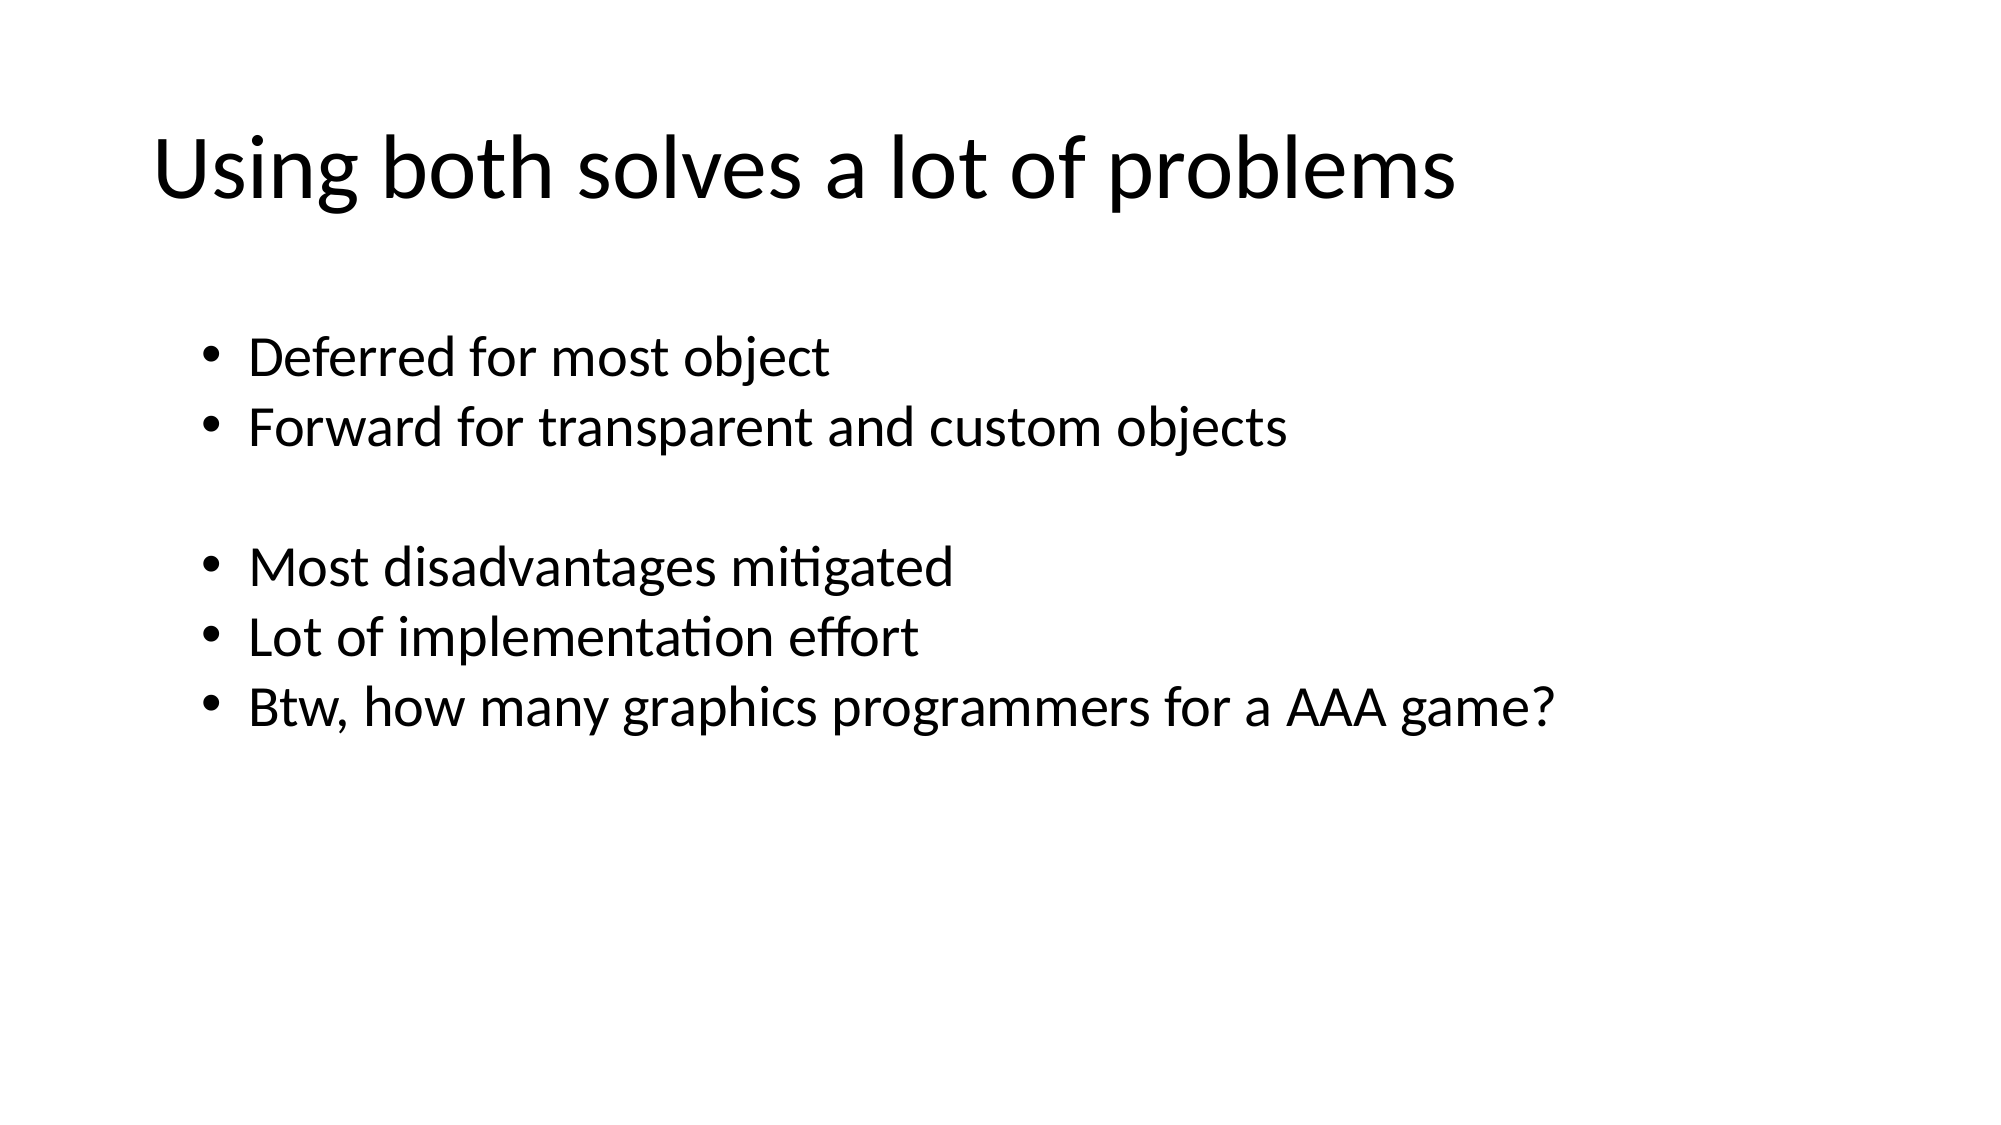

# Using both solves a lot of problems
Deferred for most object
Forward for transparent and custom objects

Most disadvantages mitigated
Lot of implementation effort
Btw, how many graphics programmers for a AAA game?